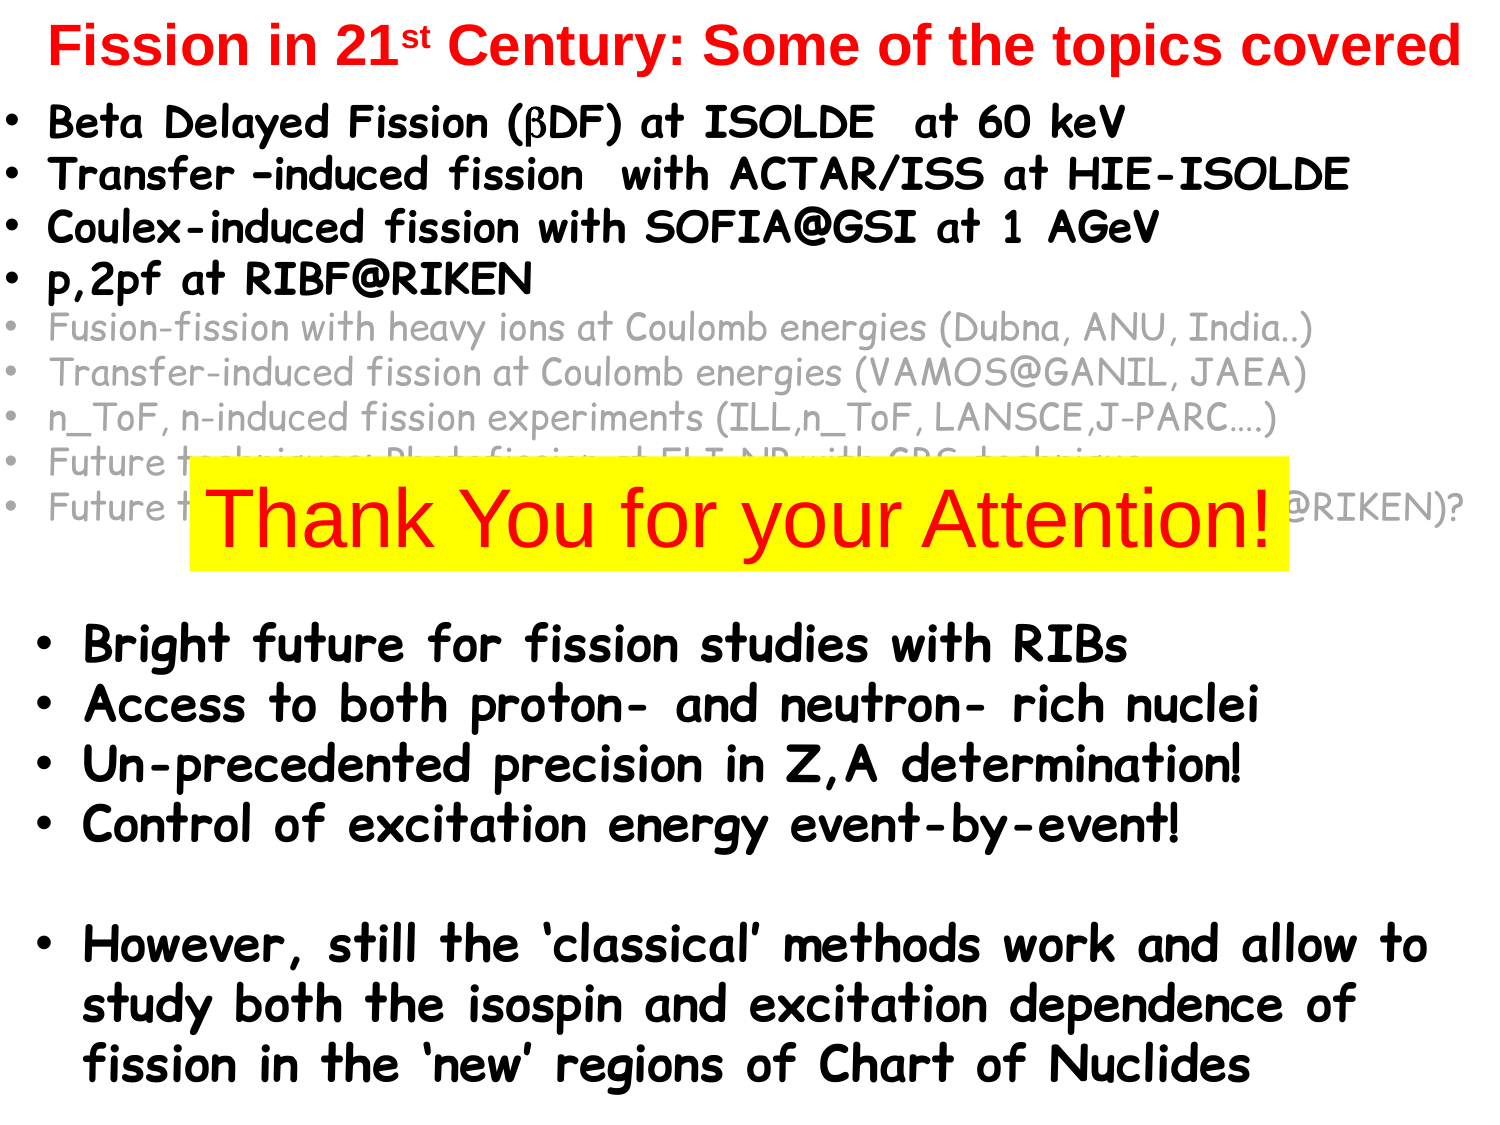

Fission in 21st Century: Some of the topics covered
Beta Delayed Fission (βDF) at ISOLDE  at 60 keV
Transfer –induced fission  with ACTAR/ISS at HIE-ISOLDE
Coulex-induced fission with SOFIA@GSI at 1 AGeV
p,2pf at RIBF@RIKEN
Fusion-fission with heavy ions at Coulomb energies (Dubna, ANU, India..)
Transfer-induced fission at Coulomb energies (VAMOS@GANIL, JAEA)
n_ToF, n-induced fission experiments (ILL,n_ToF, LANSCE,J-PARC….)
Future techniques: Photofission at ELI-NP with CBS-technique
Future techniques: Fission in collision geometry with electrons (SCRIT@RIKEN)?
Thank You for your Attention!
Bright future for fission studies with RIBs
Access to both proton- and neutron- rich nuclei
Un-precedented precision in Z,A determination!
Control of excitation energy event-by-event!

However, still the ‘classical’ methods work and allow to study both the isospin and excitation dependence of fission in the ‘new’ regions of Chart of Nuclides